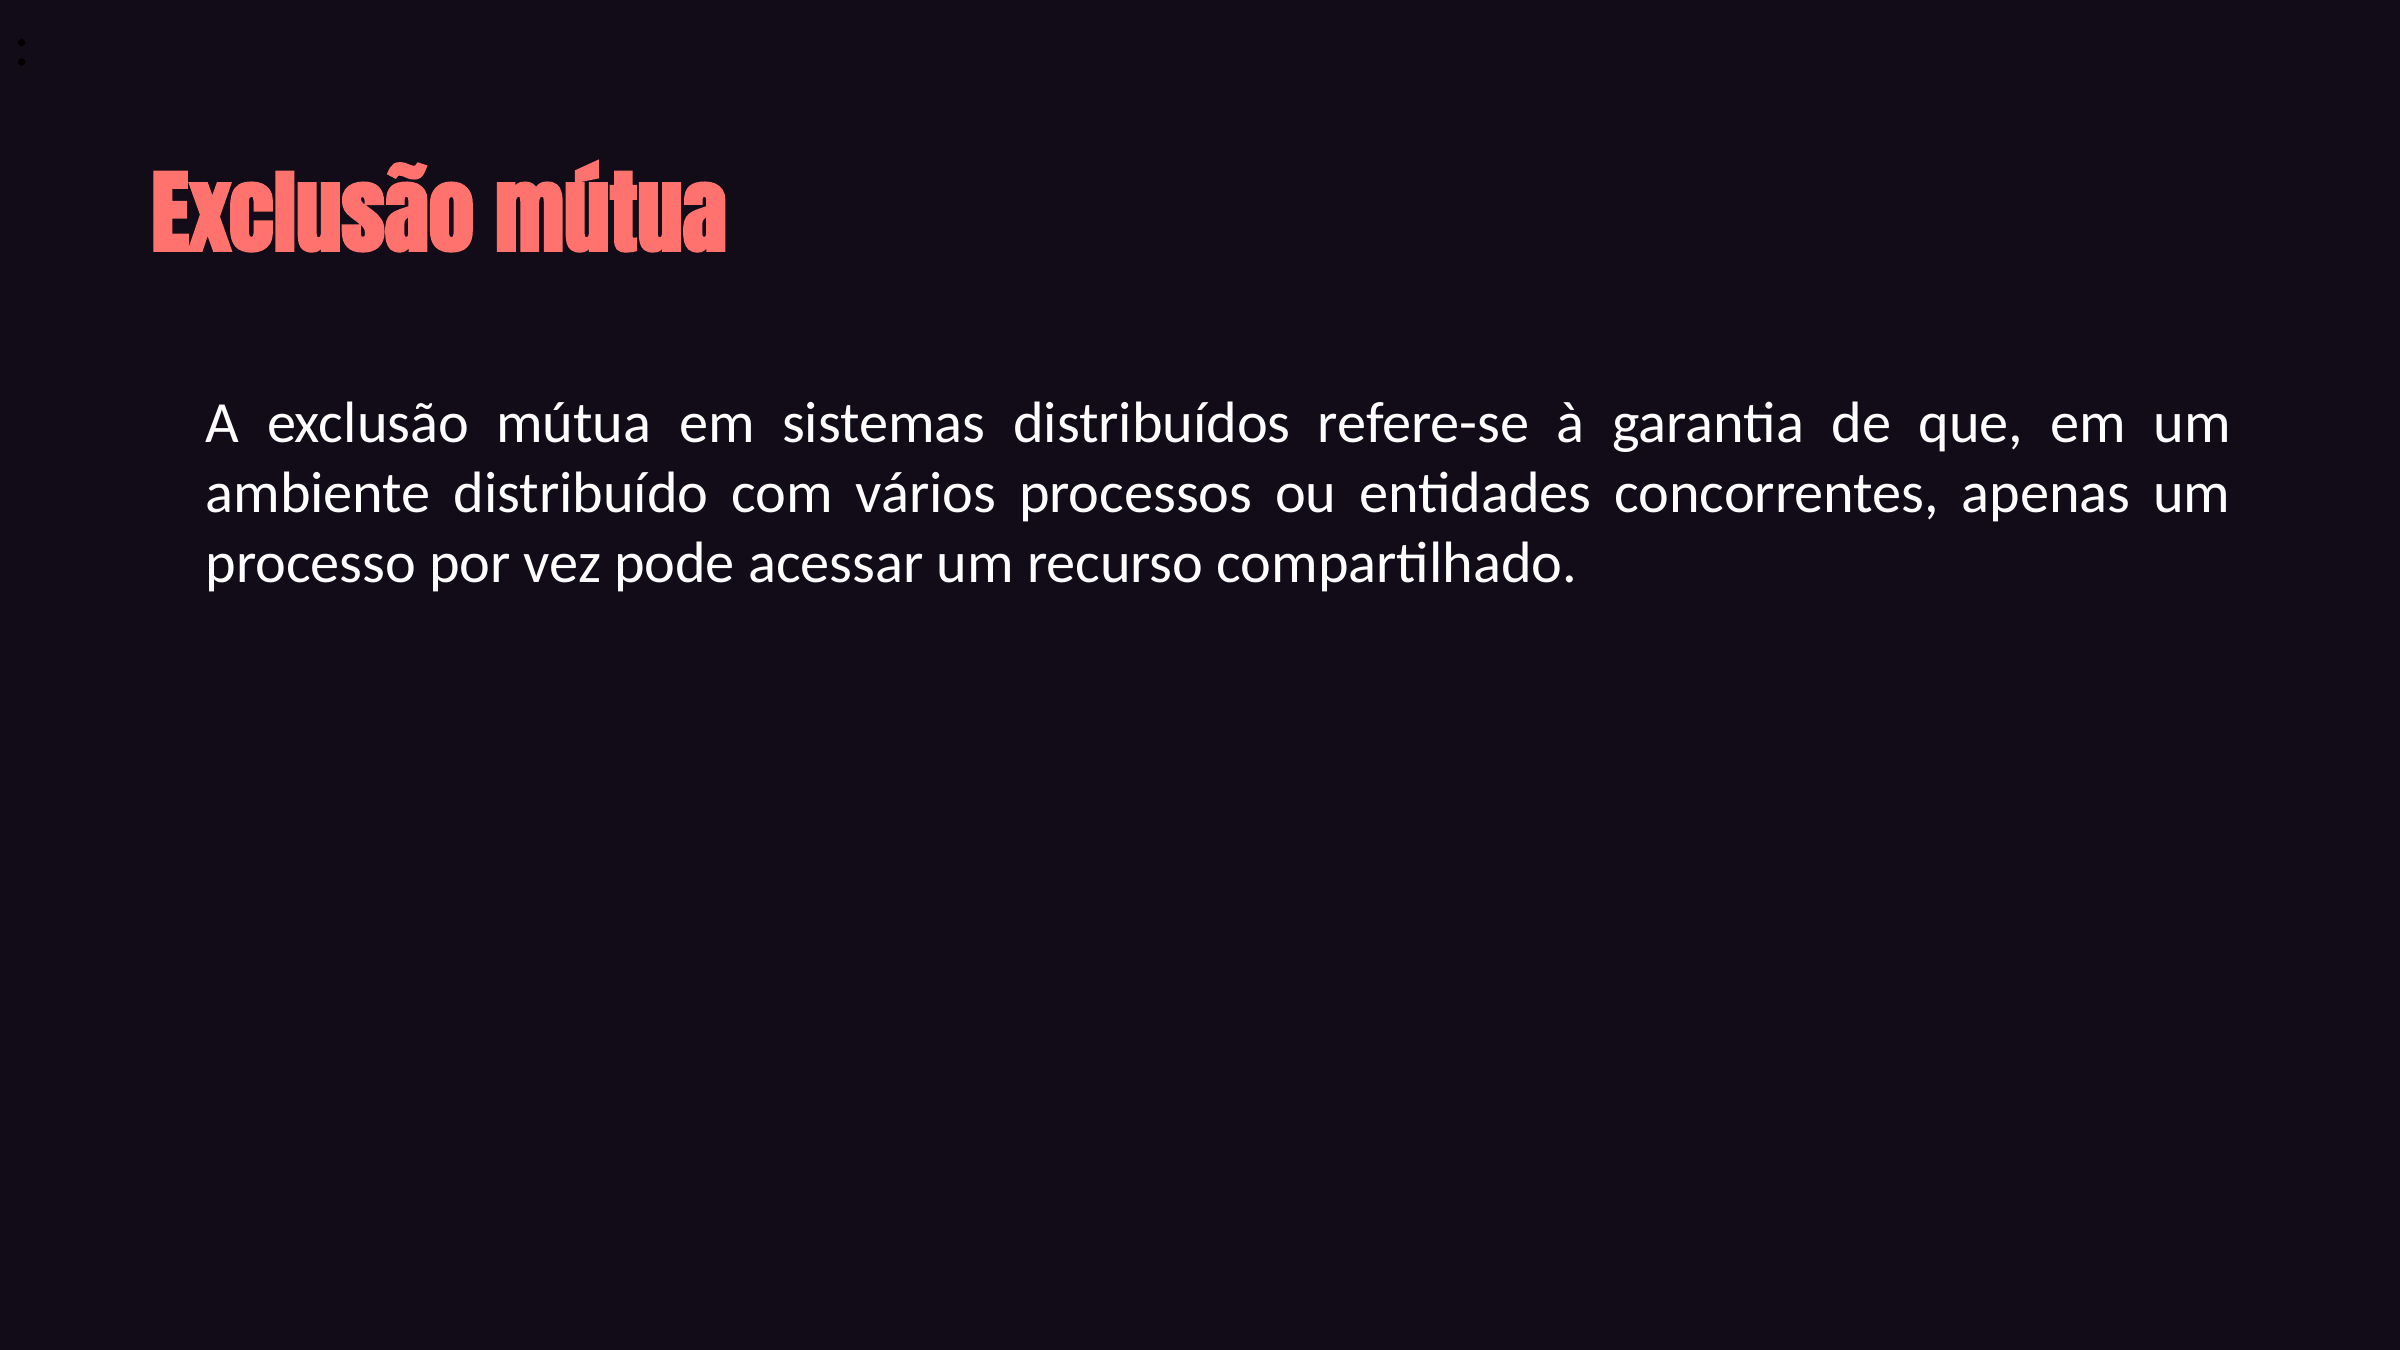

:
Exclusão mútua

A exclusão mútua em sistemas distribuídos refere-se à garantia de que, em um ambiente distribuído com vários processos ou entidades concorrentes, apenas um processo por vez pode acessar um recurso compartilhado.